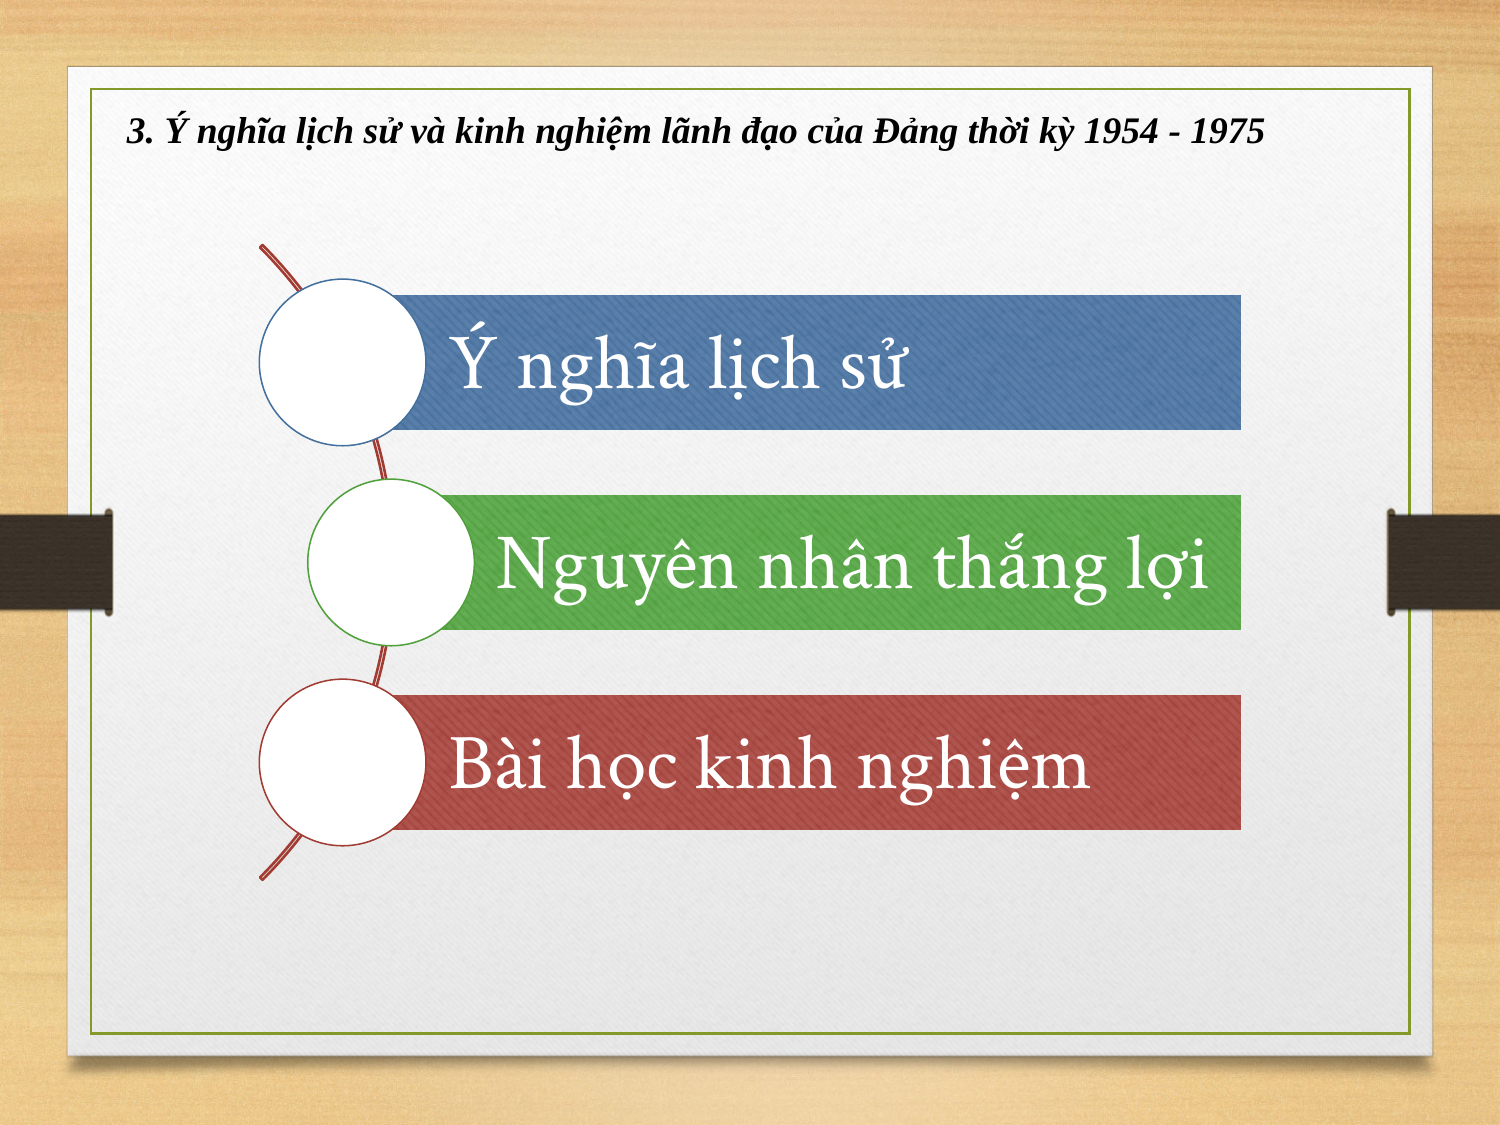

3. Ý nghĩa lịch sử và kinh nghiệm lãnh đạo của Đảng thời kỳ 1954 - 1975
Ý nghĩa lịch sử
Nguyên nhân thắng lợi
Bài học kinh nghiệm